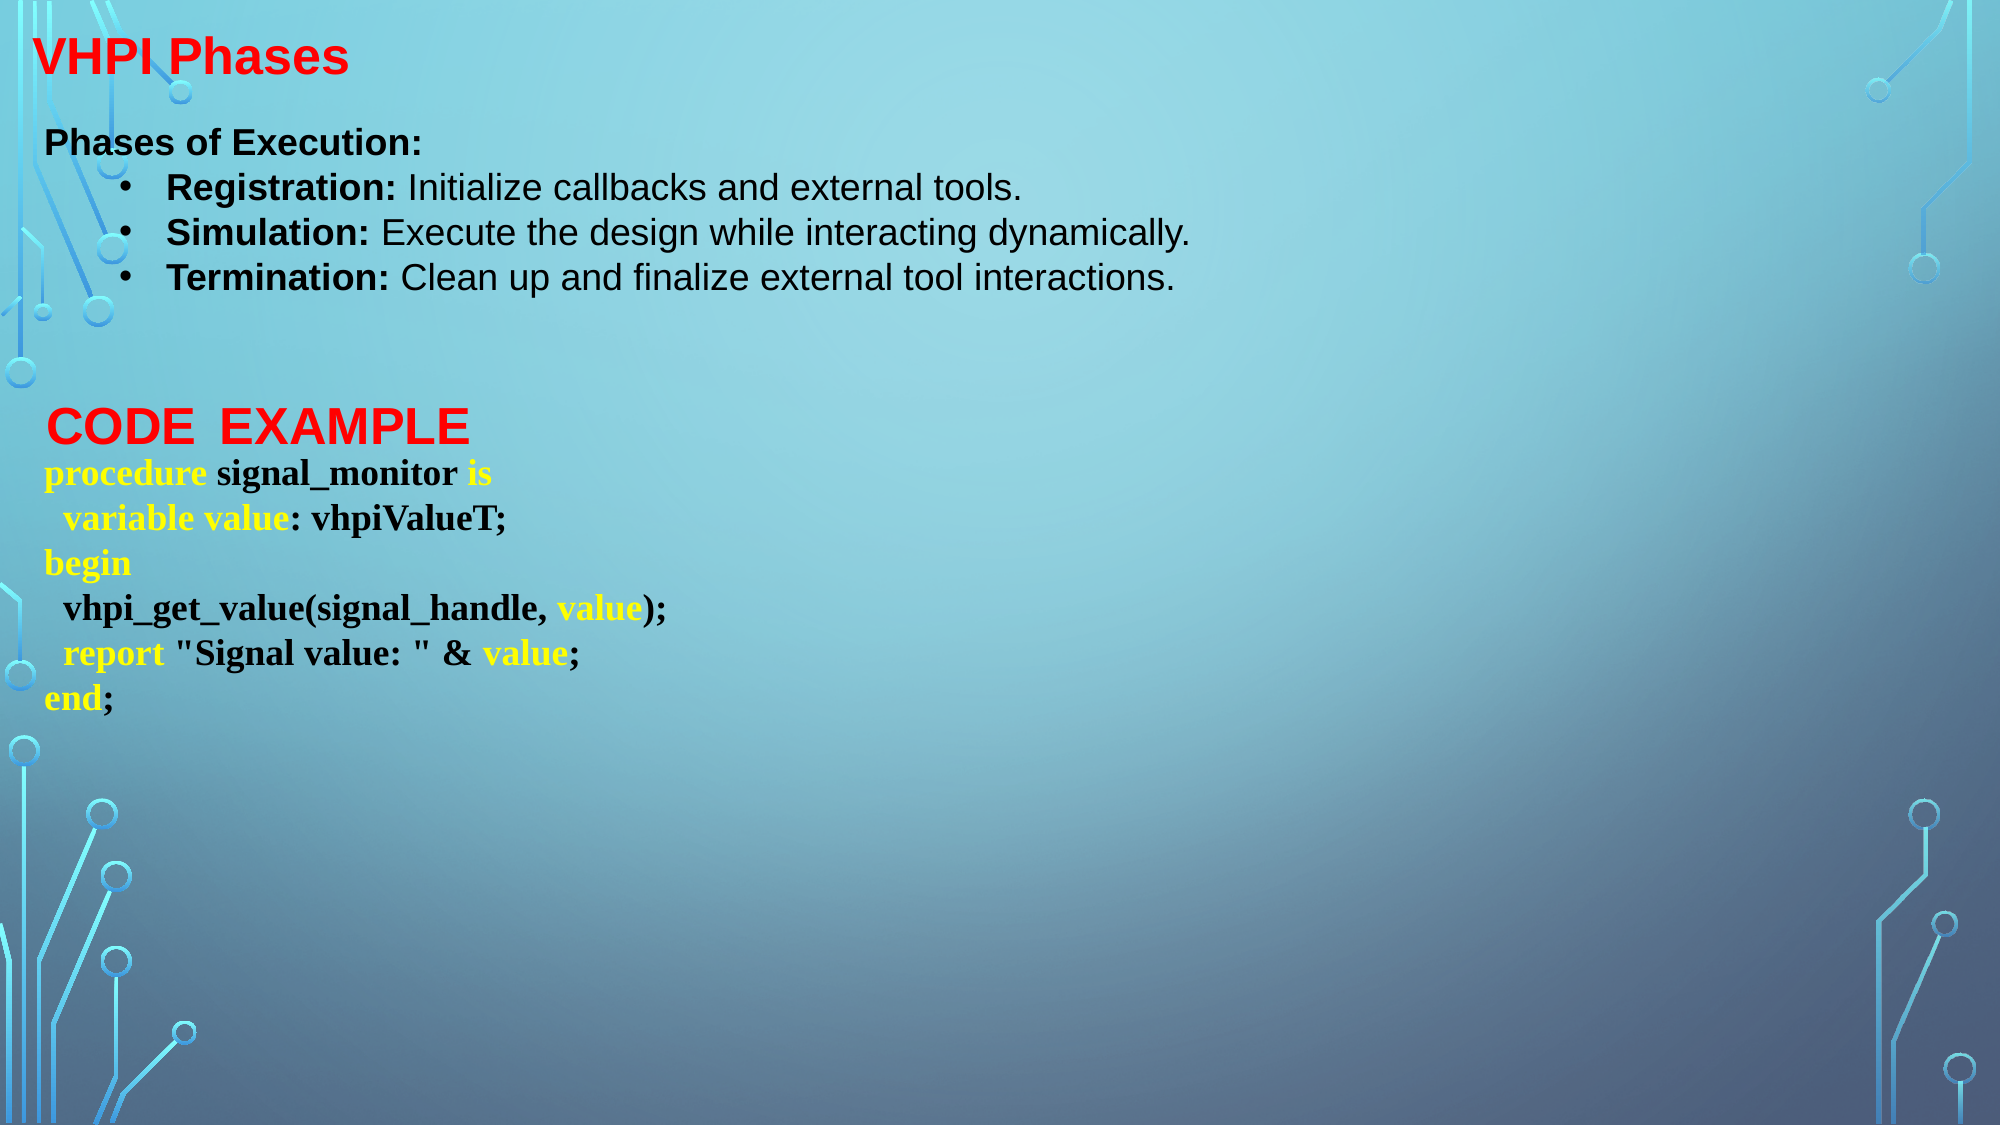

VHPI Phases
Phases of Execution:
Registration: Initialize callbacks and external tools.
Simulation: Execute the design while interacting dynamically.
Termination: Clean up and finalize external tool interactions.
  CODE EXAMPLE

procedure signal_monitor is
  variable value: vhpiValueT;
begin
  vhpi_get_value(signal_handle, value);
  report "Signal value: " & value;
end;